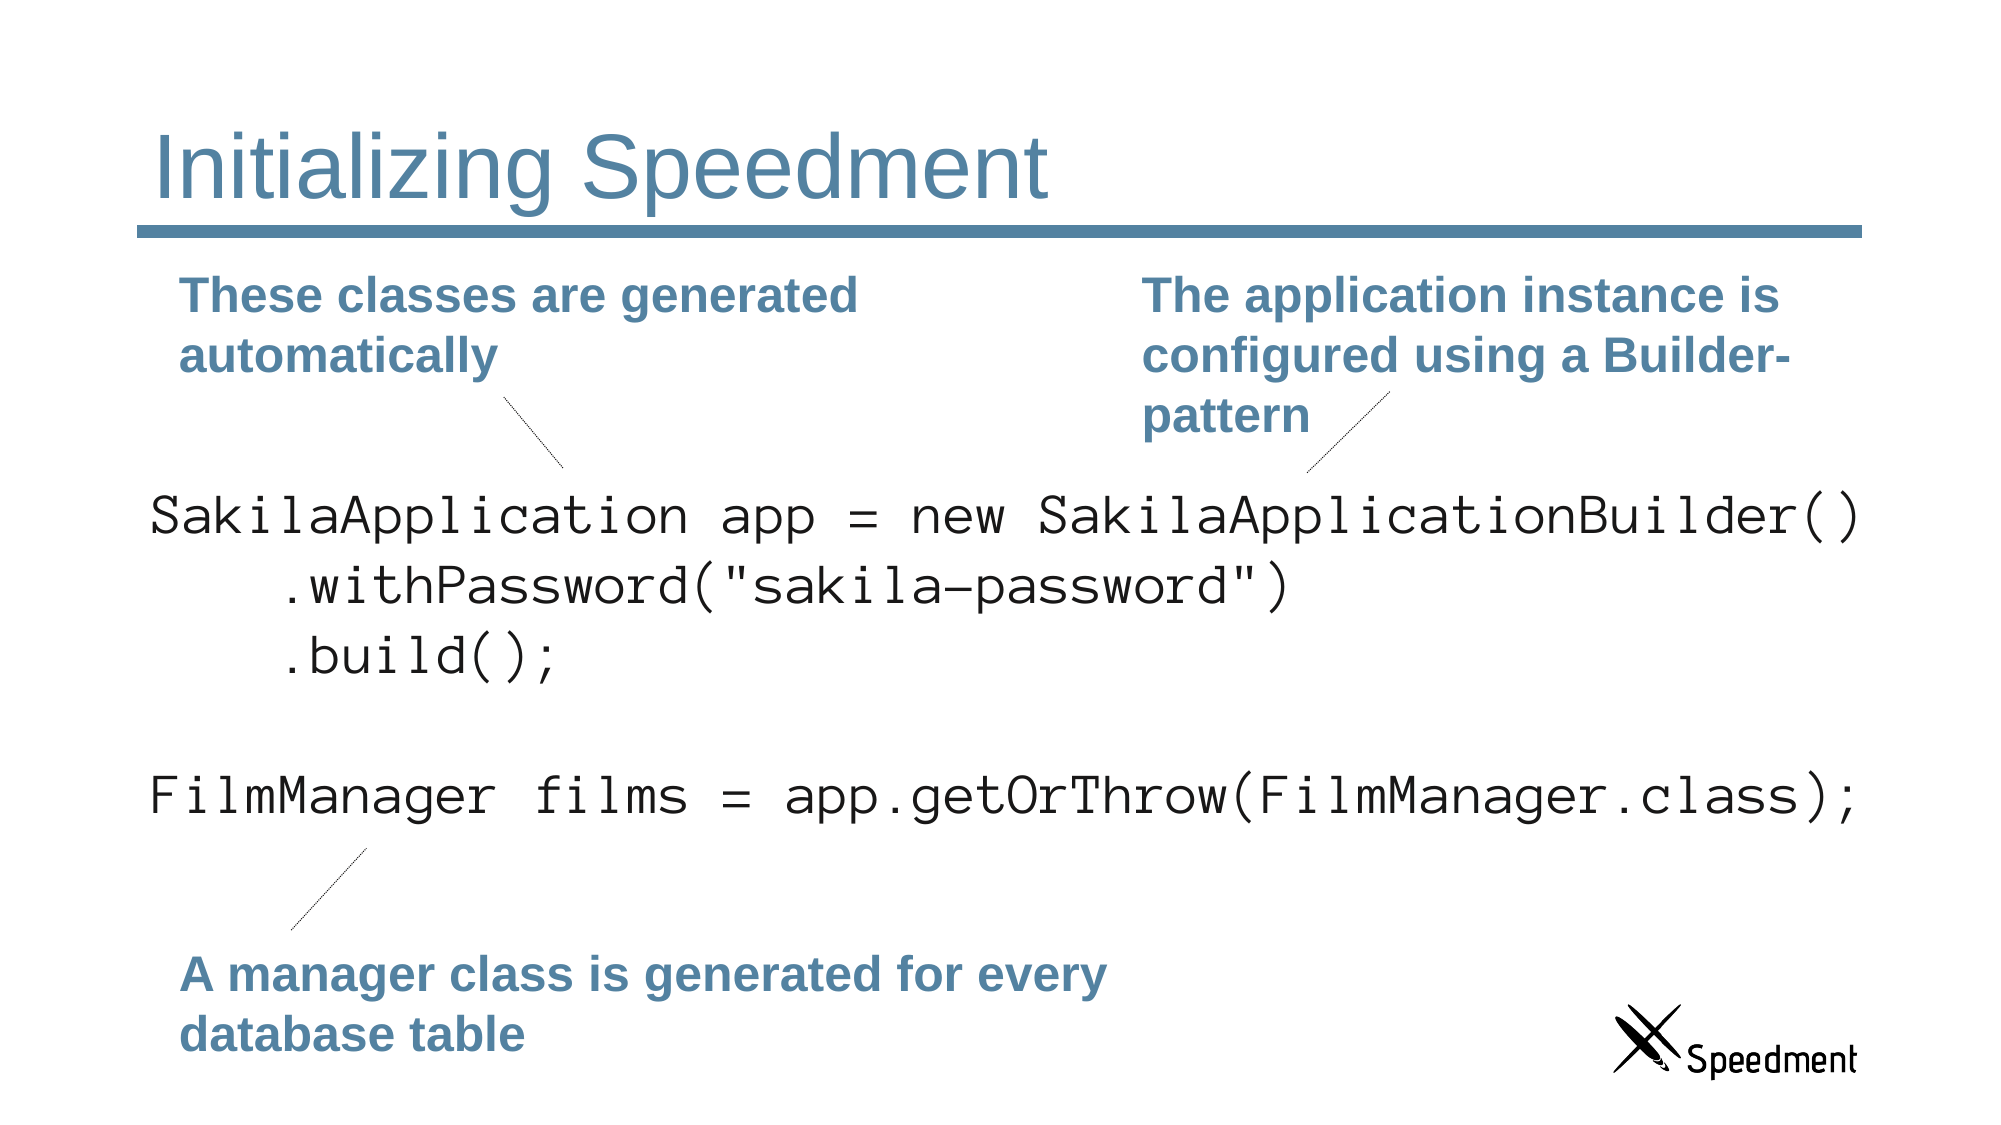

# Initializing Speedment
These classes are generated automatically
The application instance is configured using a Builder-pattern
SakilaApplication app = new SakilaApplicationBuilder()
    .withPassword("sakila-password")
    .build();

FilmManager films = app.getOrThrow(FilmManager.class);
A manager class is generated for every database table